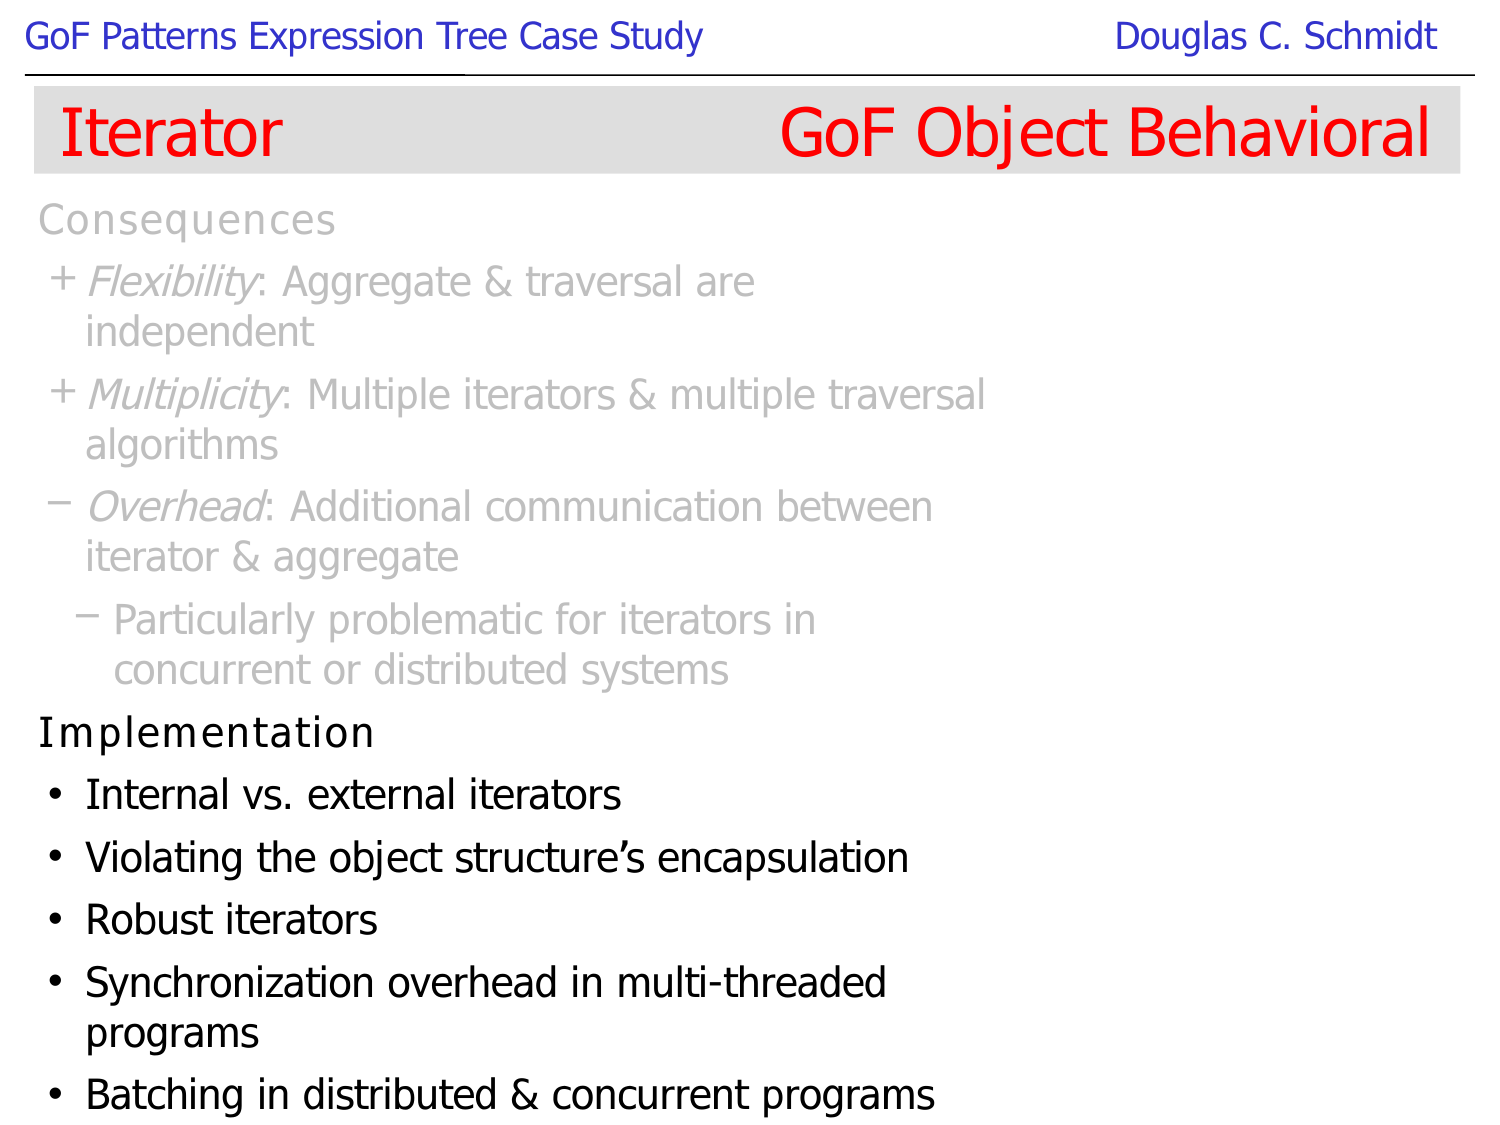

# Iterator                        GoF Object Behavioral
Consequences
Flexibility: Aggregate & traversal are independent
Multiplicity: Multiple iterators & multiple traversal algorithms
Overhead: Additional communication between iterator & aggregate
Particularly problematic for iterators in concurrent or distributed systems
Implementation
Internal vs. external iterators
Violating the object structure’s encapsulation
Robust iterators
Synchronization overhead in multi-threaded programs
Batching in distributed & concurrent programs